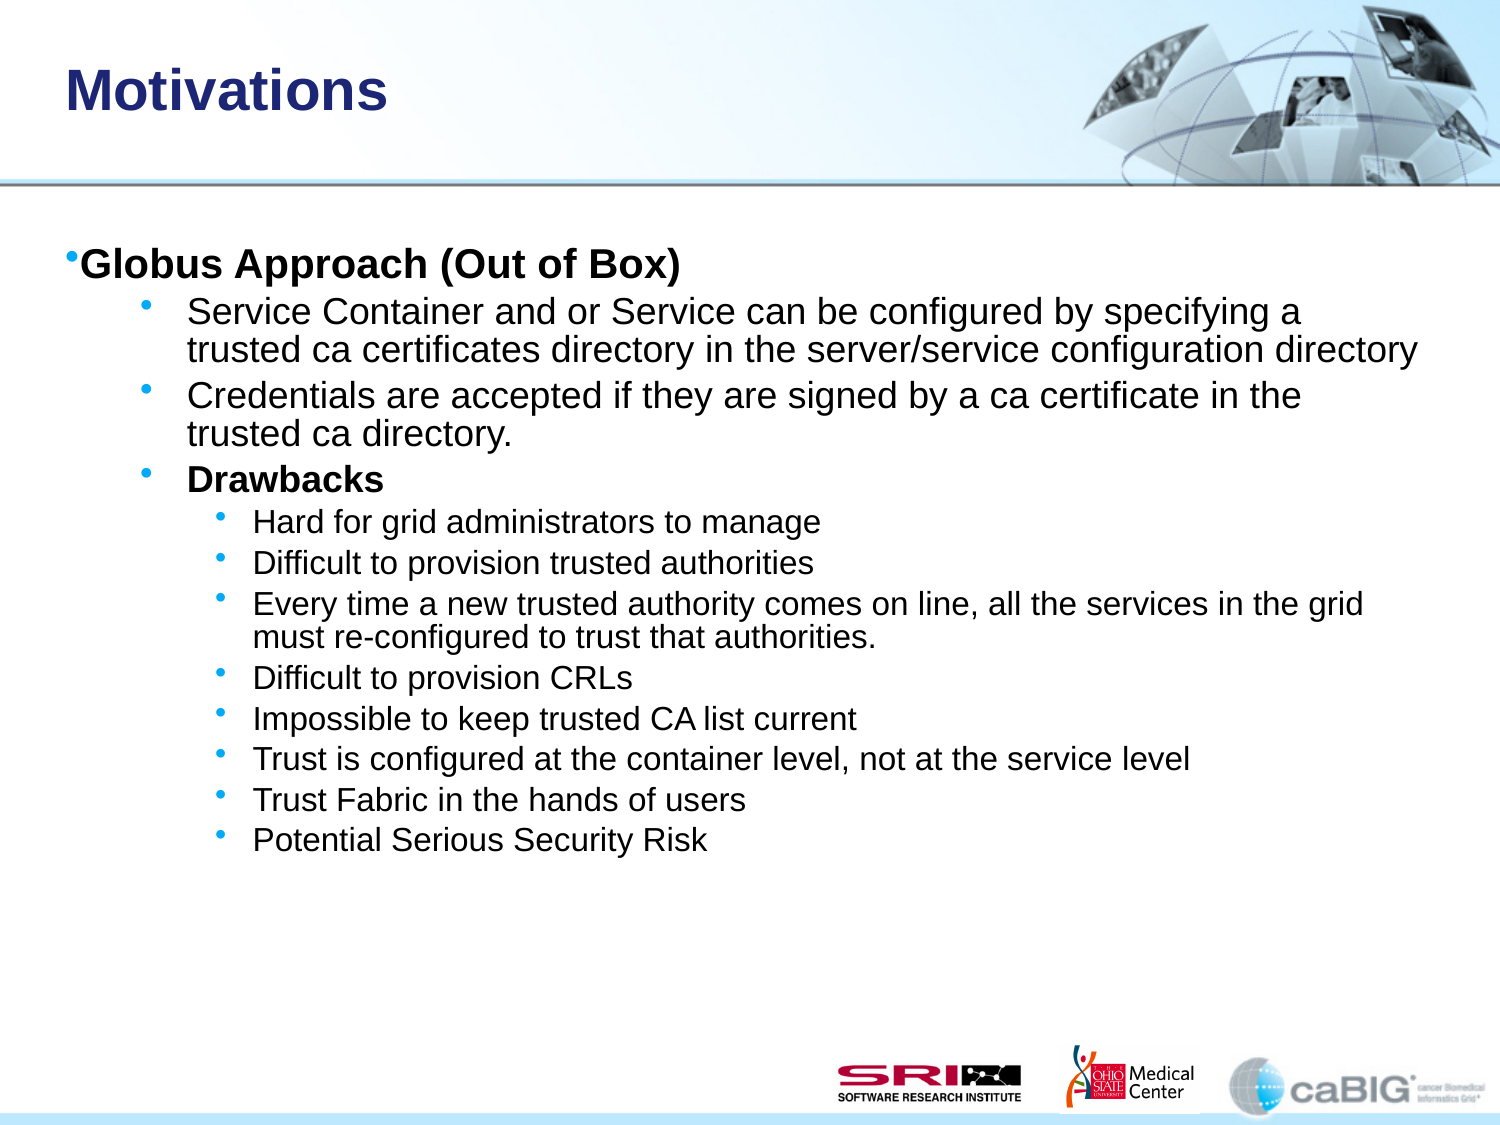

# Motivations
Globus Approach (Out of Box)
Service Container and or Service can be configured by specifying a trusted ca certificates directory in the server/service configuration directory
Credentials are accepted if they are signed by a ca certificate in the trusted ca directory.
Drawbacks
Hard for grid administrators to manage
Difficult to provision trusted authorities
Every time a new trusted authority comes on line, all the services in the grid must re-configured to trust that authorities.
Difficult to provision CRLs
Impossible to keep trusted CA list current
Trust is configured at the container level, not at the service level
Trust Fabric in the hands of users
Potential Serious Security Risk